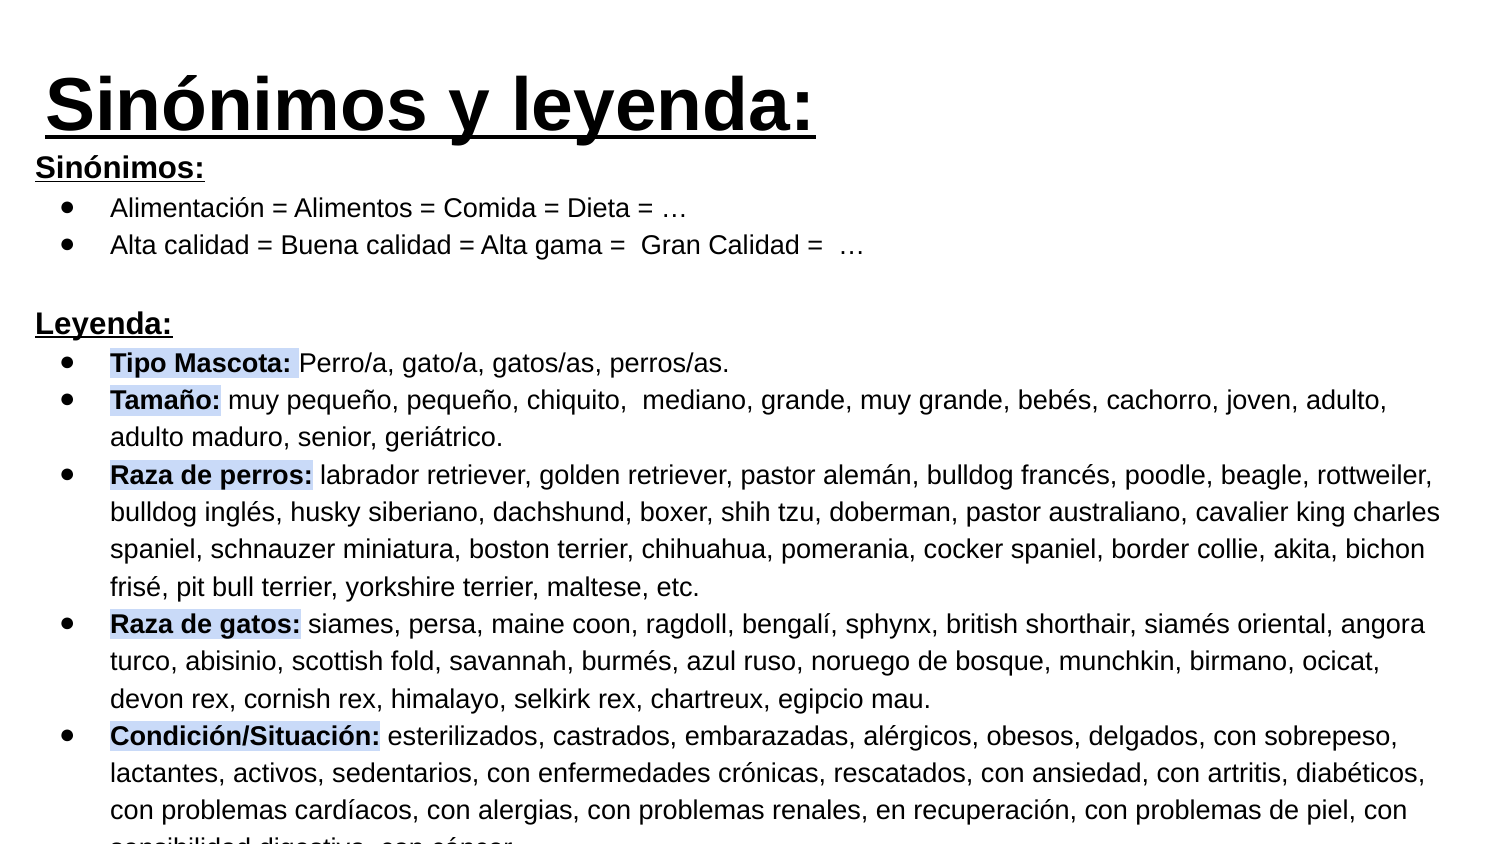

Sinónimos y leyenda:
Sinónimos:
Alimentación = Alimentos = Comida = Dieta = …
Alta calidad = Buena calidad = Alta gama =  Gran Calidad =  …

Leyenda:
Tipo Mascota: Perro/a, gato/a, gatos/as, perros/as.
Tamaño: muy pequeño, pequeño, chiquito,  mediano, grande, muy grande, bebés, cachorro, joven, adulto, adulto maduro, senior, geriátrico.
Raza de perros: labrador retriever, golden retriever, pastor alemán, bulldog francés, poodle, beagle, rottweiler, bulldog inglés, husky siberiano, dachshund, boxer, shih tzu, doberman, pastor australiano, cavalier king charles spaniel, schnauzer miniatura, boston terrier, chihuahua, pomerania, cocker spaniel, border collie, akita, bichon frisé, pit bull terrier, yorkshire terrier, maltese, etc.
Raza de gatos: siames, persa, maine coon, ragdoll, bengalí, sphynx, british shorthair, siamés oriental, angora turco, abisinio, scottish fold, savannah, burmés, azul ruso, noruego de bosque, munchkin, birmano, ocicat, devon rex, cornish rex, himalayo, selkirk rex, chartreux, egipcio mau.
Condición/Situación: esterilizados, castrados, embarazadas, alérgicos, obesos, delgados, con sobrepeso, lactantes, activos, sedentarios, con enfermedades crónicas, rescatados, con ansiedad, con artritis, diabéticos, con problemas cardíacos, con alergias, con problemas renales, en recuperación, con problemas de piel, con sensibilidad digestiva, con cáncer.